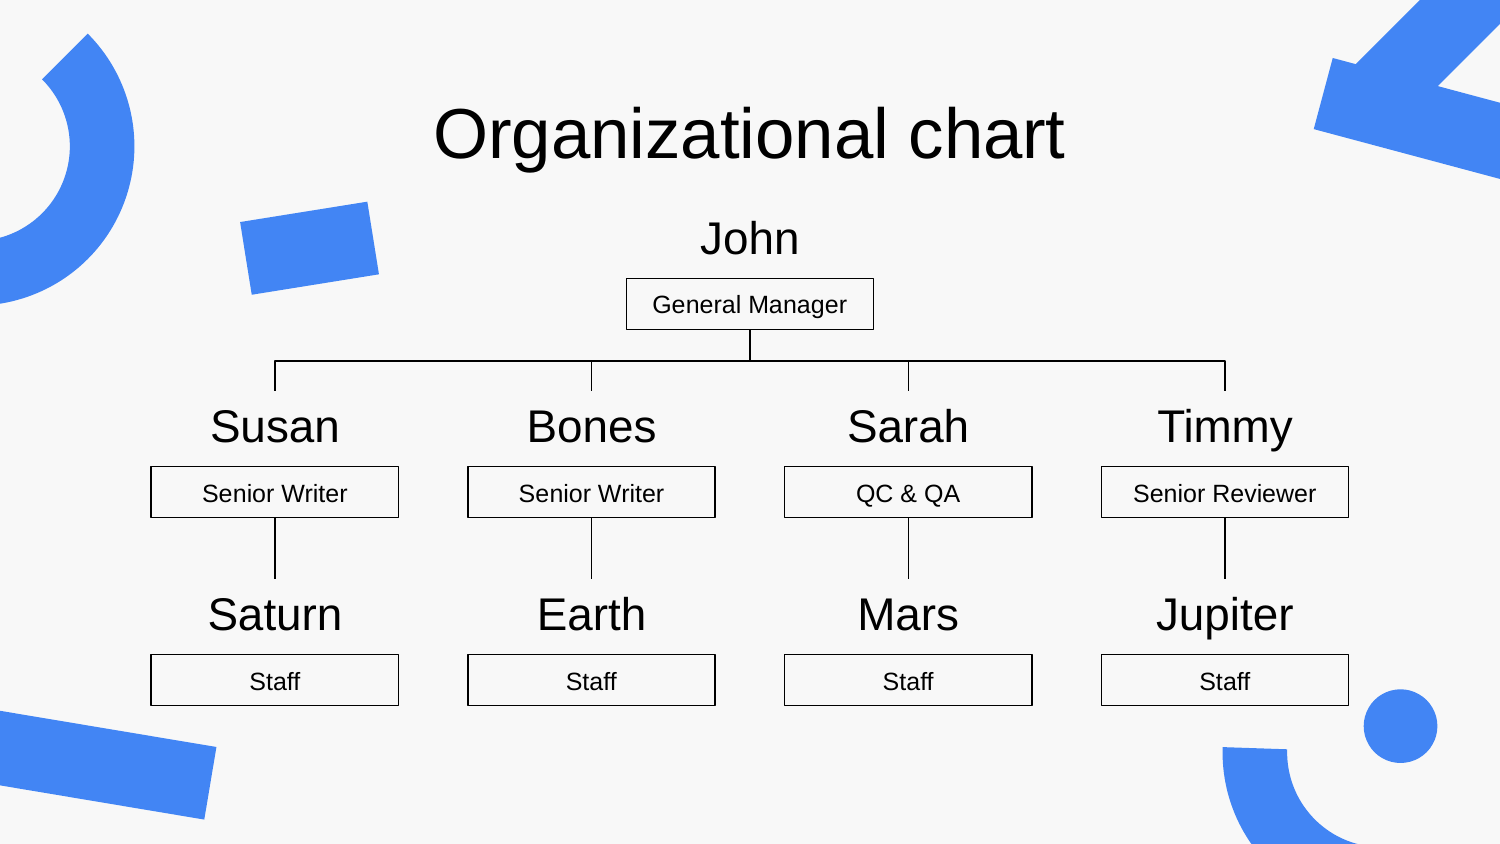

# Organizational chart

John
General Manager
Susan
Bones
Sarah
Timmy
Senior Writer
Senior Writer
QC & QA
Senior Reviewer
Saturn
Earth
Mars
Jupiter
Staff
Staff
Staff
Staff